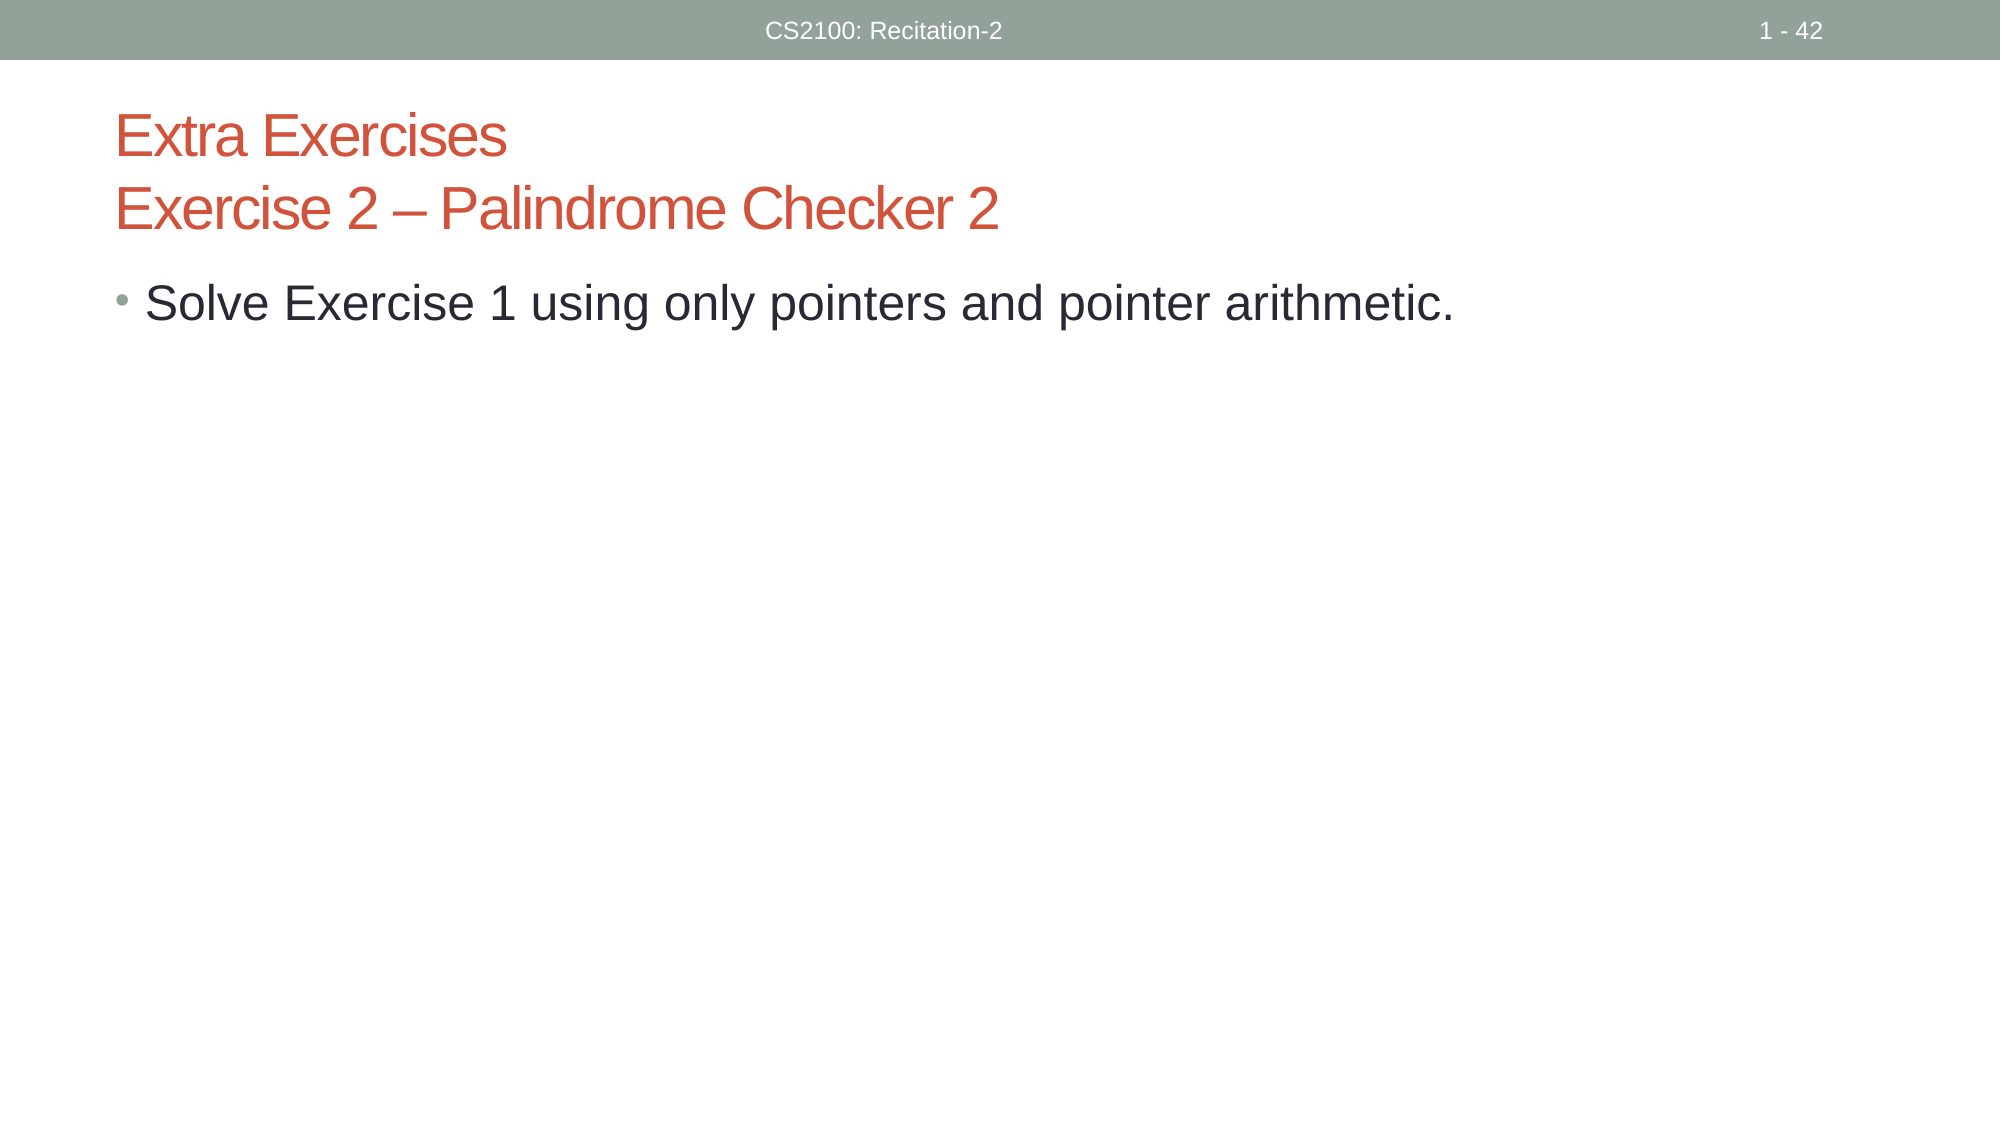

CS2100: Recitation-2
1 - 42
# Extra Exercises Exercise 2 – Palindrome Checker 2
Solve Exercise 1 using only pointers and pointer arithmetic.